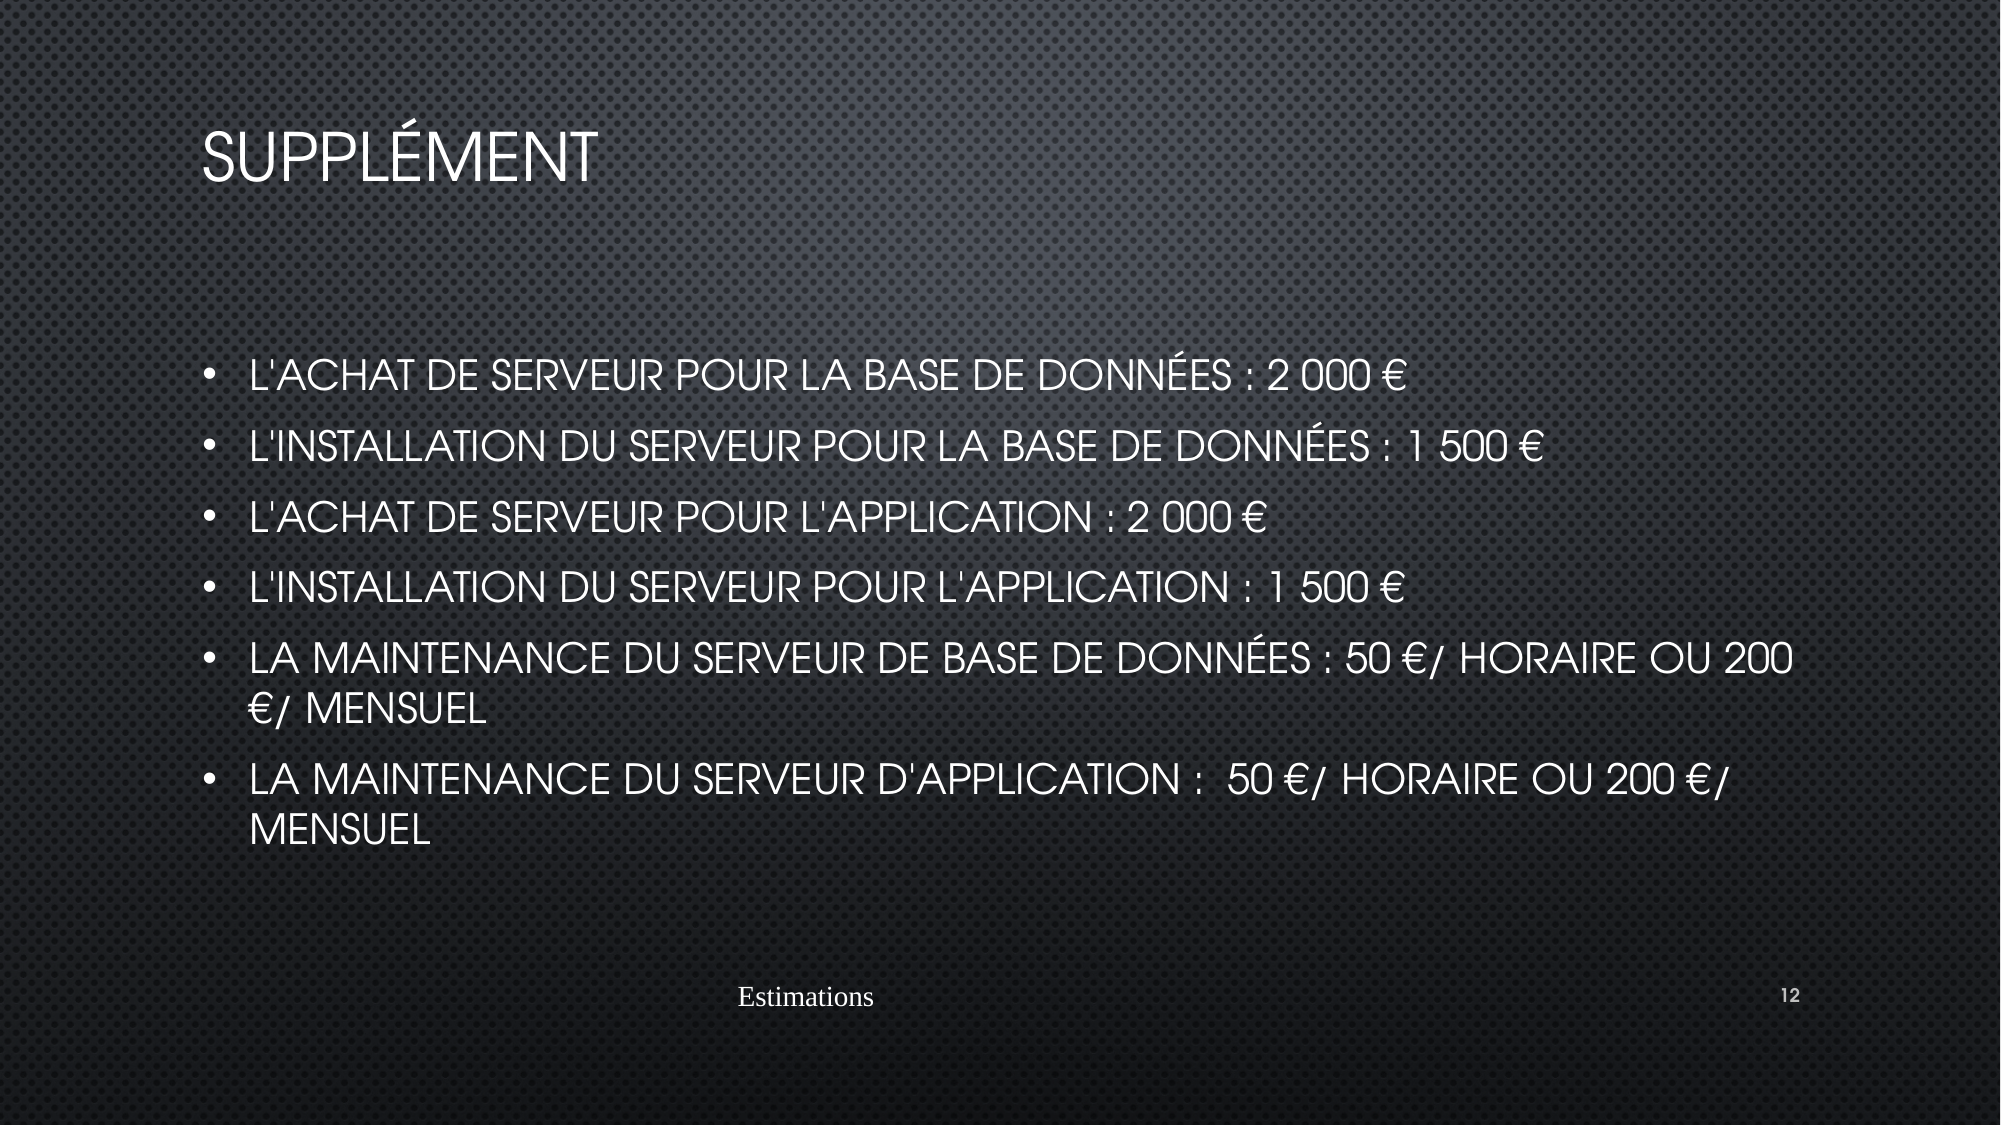

# Supplément
L'achat de serveur pour la base de données : 2 000 €
L'installation du serveur pour la base de données : 1 500 €
L'achat de serveur pour l'application : 2 000 €
L'installation du serveur pour l'application : 1 500 €
La Maintenance du serveur de base de données : 50 €/ horaire ou 200 €/ mensuel
La Maintenance du serveur d'application :  50 €/ horaire ou 200 €/ mensuel
Estimations
12